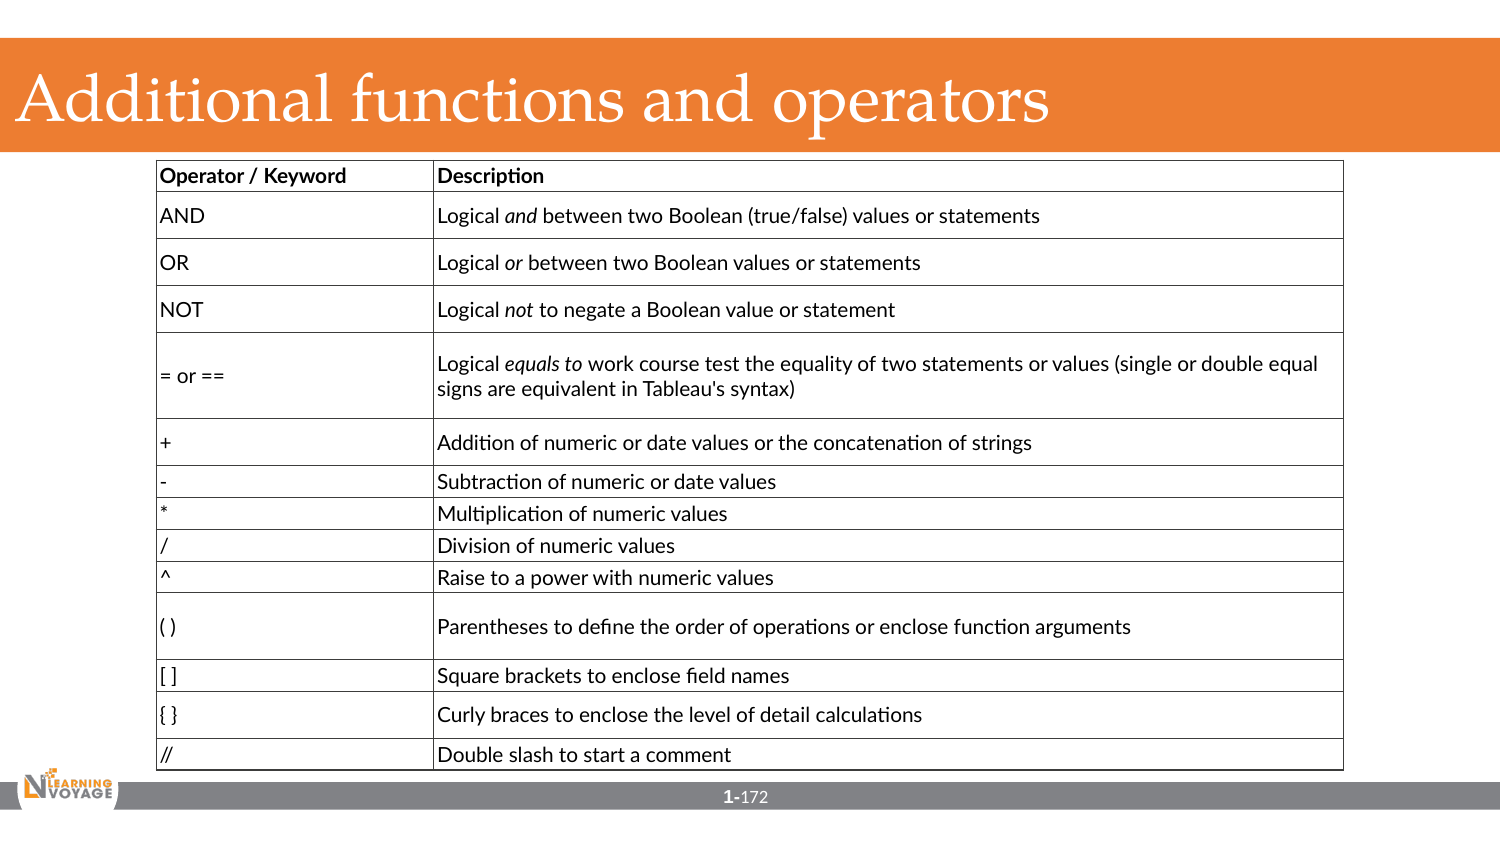

Additional functions and operators
| Operator / Keyword | Description |
| --- | --- |
| AND | Logical and between two Boolean (true/false) values or statements |
| OR | Logical or between two Boolean values or statements |
| NOT | Logical not to negate a Boolean value or statement |
| = or == | Logical equals to work course test the equality of two statements or values (single or double equal signs are equivalent in Tableau's syntax) |
| + | Addition of numeric or date values or the concatenation of strings |
| - | Subtraction of numeric or date values |
| \* | Multiplication of numeric values |
| / | Division of numeric values |
| ^ | Raise to a power with numeric values |
| ( ) | Parentheses to define the order of operations or enclose function arguments |
| [ ] | Square brackets to enclose field names |
| { } | Curly braces to enclose the level of detail calculations |
| // | Double slash to start a comment |
1-172